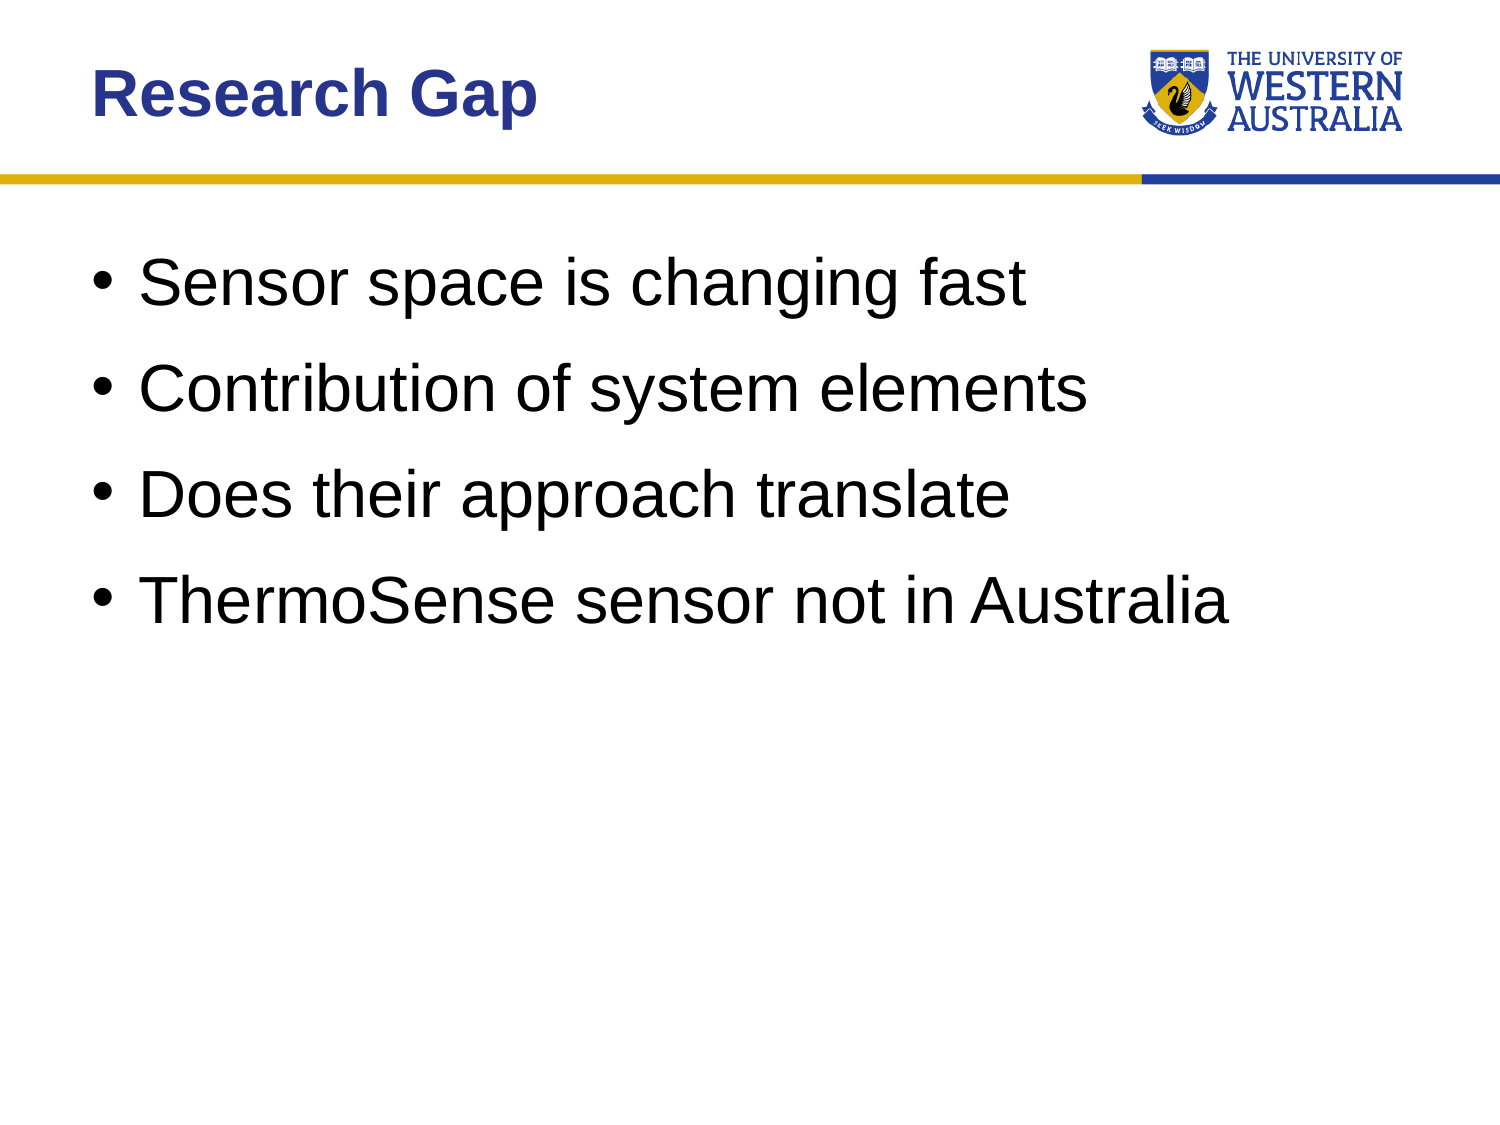

Research Gap
Sensor space is changing fast
Contribution of system elements
Does their approach translate
ThermoSense sensor not in Australia